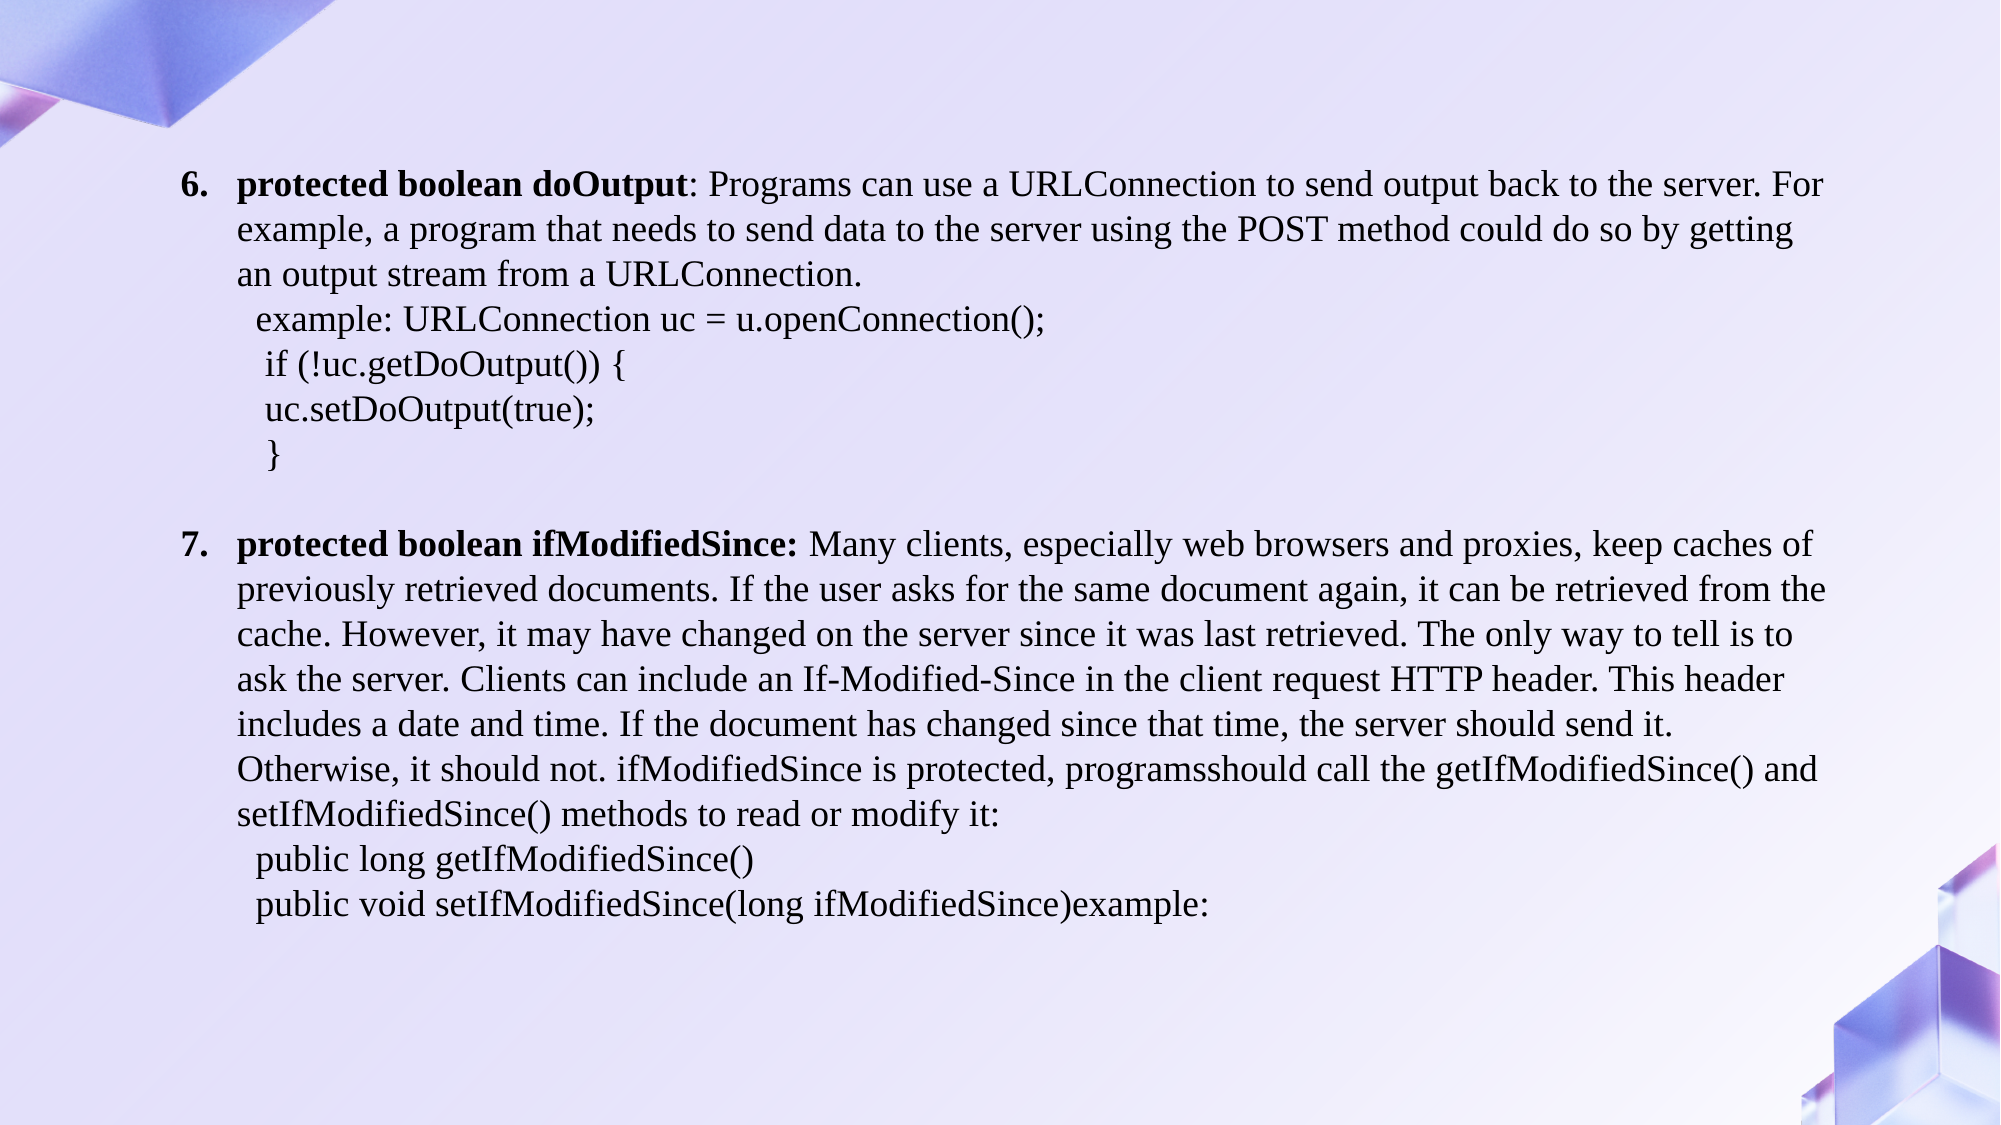

protected boolean doOutput: Programs can use a URLConnection to send output back to the server. For example, a program that needs to send data to the server using the POST method could do so by getting an output stream from a URLConnection.
example: URLConnection uc = u.openConnection();
 if (!uc.getDoOutput()) {
 uc.setDoOutput(true);
 }

protected boolean ifModifiedSince: Many clients, especially web browsers and proxies, keep caches of previously retrieved documents. If the user asks for the same document again, it can be retrieved from the cache. However, it may have changed on the server since it was last retrieved. The only way to tell is to ask the server. Clients can include an If-Modified-Since in the client request HTTP header. This header includes a date and time. If the document has changed since that time, the server should send it. Otherwise, it should not. ifModifiedSince is protected, programsshould call the getIfModifiedSince() and setIfModifiedSince() methods to read or modify it:
public long getIfModifiedSince()
public void setIfModifiedSince(long ifModifiedSince)example: